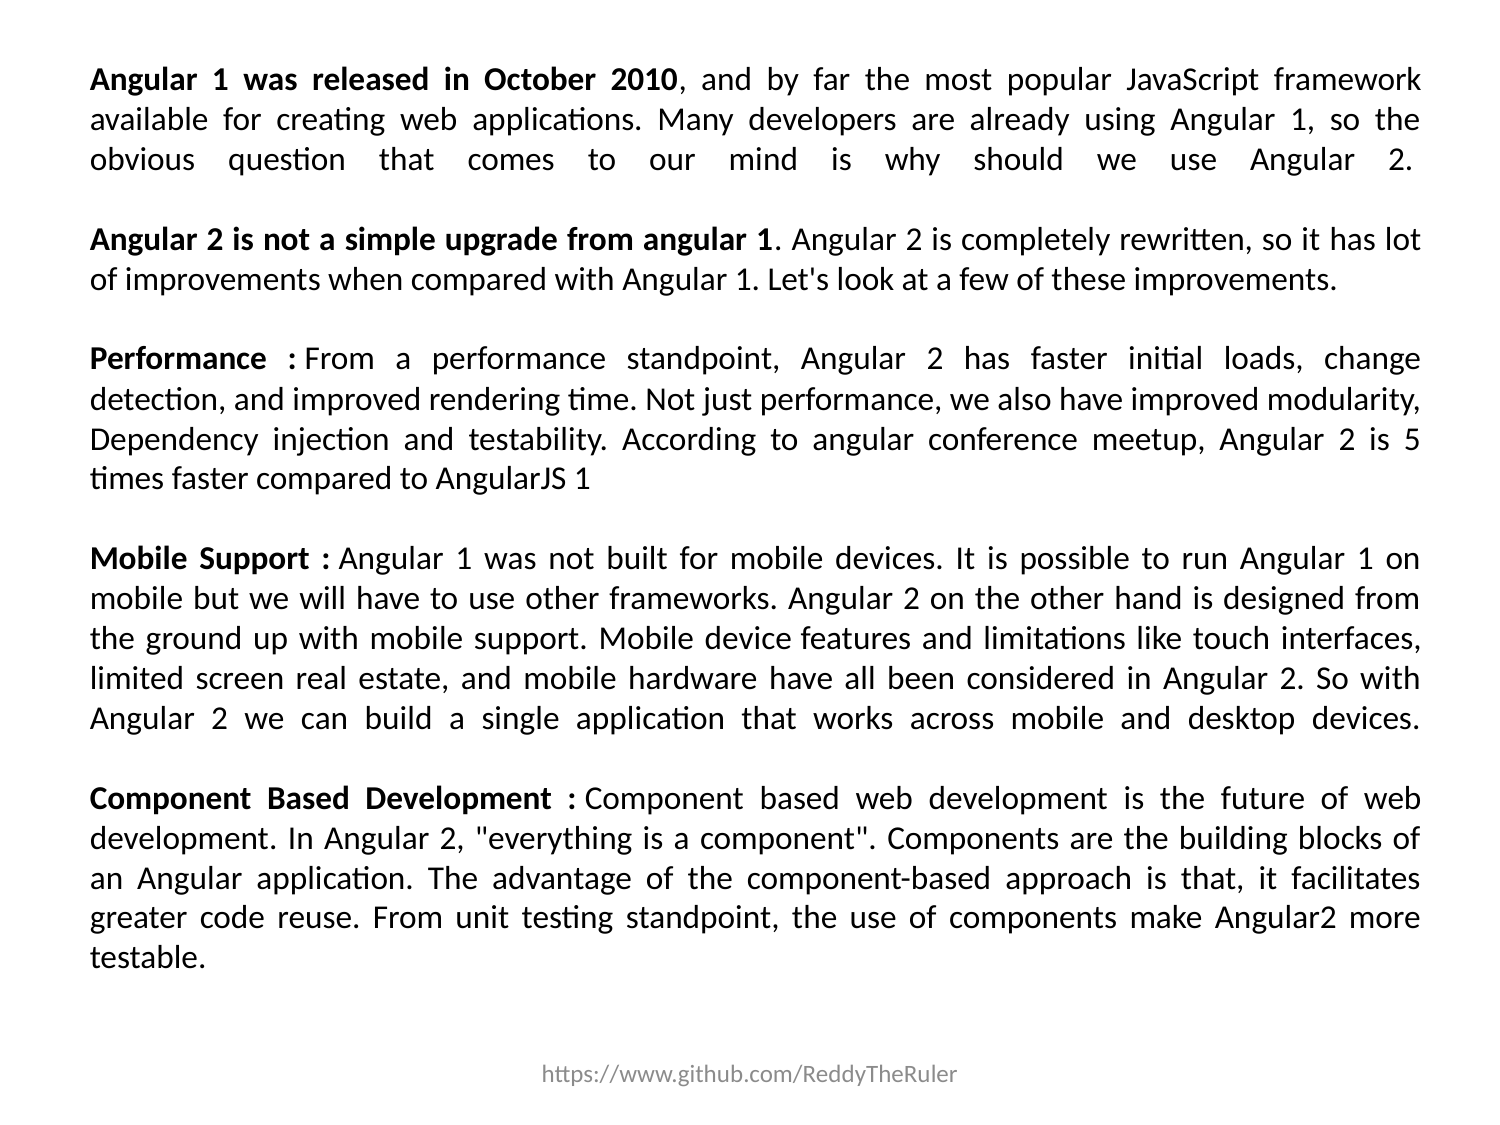

Angular 1 was released in October 2010, and by far the most popular JavaScript framework available for creating web applications. Many developers are already using Angular 1, so the obvious question that comes to our mind is why should we use Angular 2. 
Angular 2 is not a simple upgrade from angular 1. Angular 2 is completely rewritten, so it has lot of improvements when compared with Angular 1. Let's look at a few of these improvements.

Performance : From a performance standpoint, Angular 2 has faster initial loads, change detection, and improved rendering time. Not just performance, we also have improved modularity, Dependency injection and testability. According to angular conference meetup, Angular 2 is 5 times faster compared to AngularJS 1

Mobile Support : Angular 1 was not built for mobile devices. It is possible to run Angular 1 on mobile but we will have to use other frameworks. Angular 2 on the other hand is designed from the ground up with mobile support. Mobile device features and limitations like touch interfaces, limited screen real estate, and mobile hardware have all been considered in Angular 2. So with Angular 2 we can build a single application that works across mobile and desktop devices.
Component Based Development : Component based web development is the future of web development. In Angular 2, "everything is a component". Components are the building blocks of an Angular application. The advantage of the component-based approach is that, it facilitates greater code reuse. From unit testing standpoint, the use of components make Angular2 more testable.
https://www.github.com/ReddyTheRuler